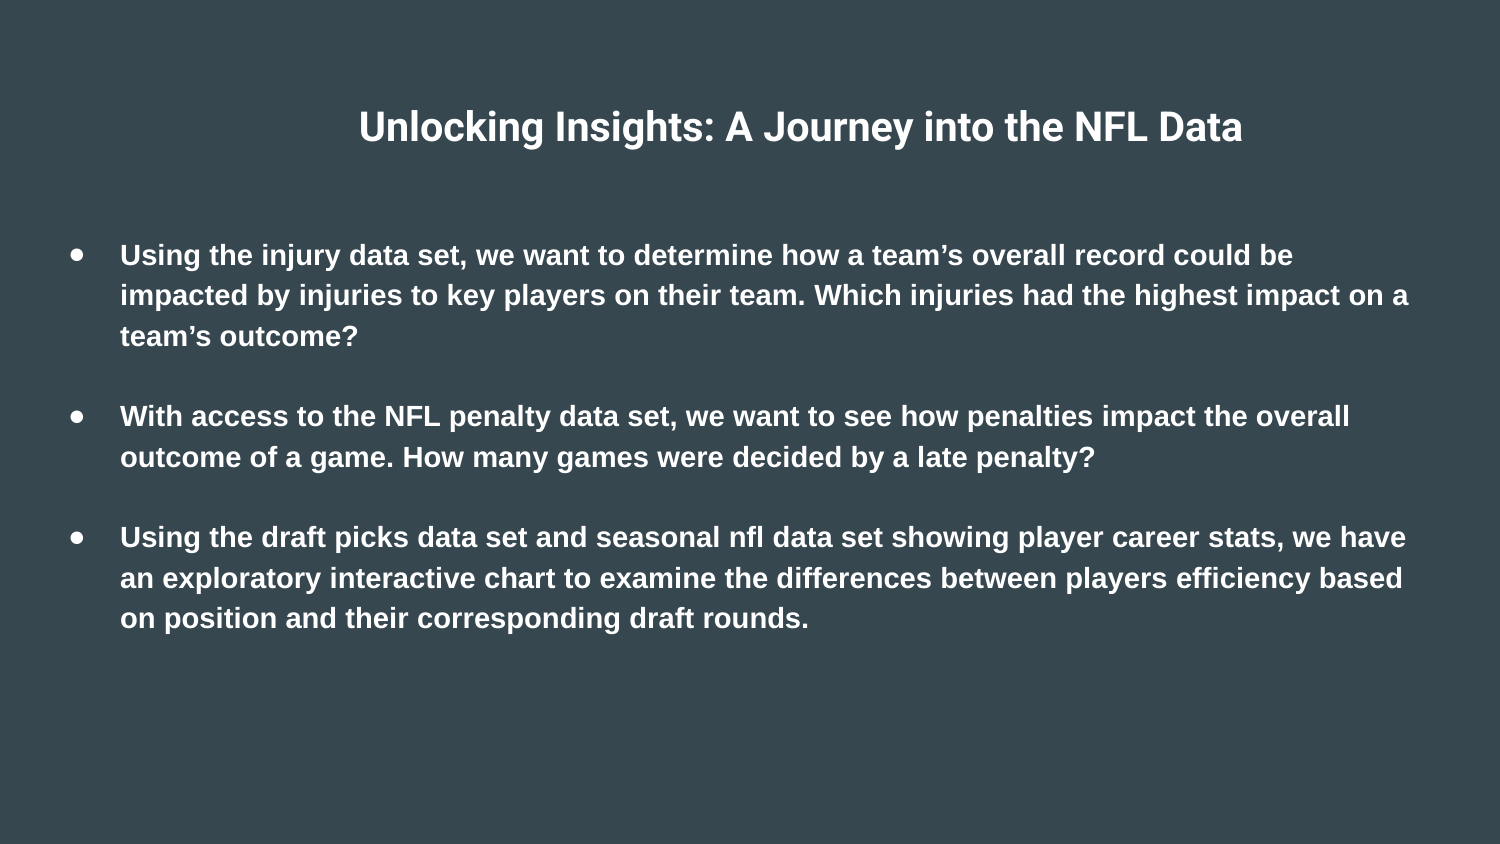

# Unlocking Insights: A Journey into the NFL Data

Using the injury data set, we want to determine how a team’s overall record could be impacted by injuries to key players on their team. Which injuries had the highest impact on a team’s outcome?

With access to the NFL penalty data set, we want to see how penalties impact the overall outcome of a game. How many games were decided by a late penalty?

Using the draft picks data set and seasonal nfl data set showing player career stats, we have an exploratory interactive chart to examine the differences between players efficiency based on position and their corresponding draft rounds.